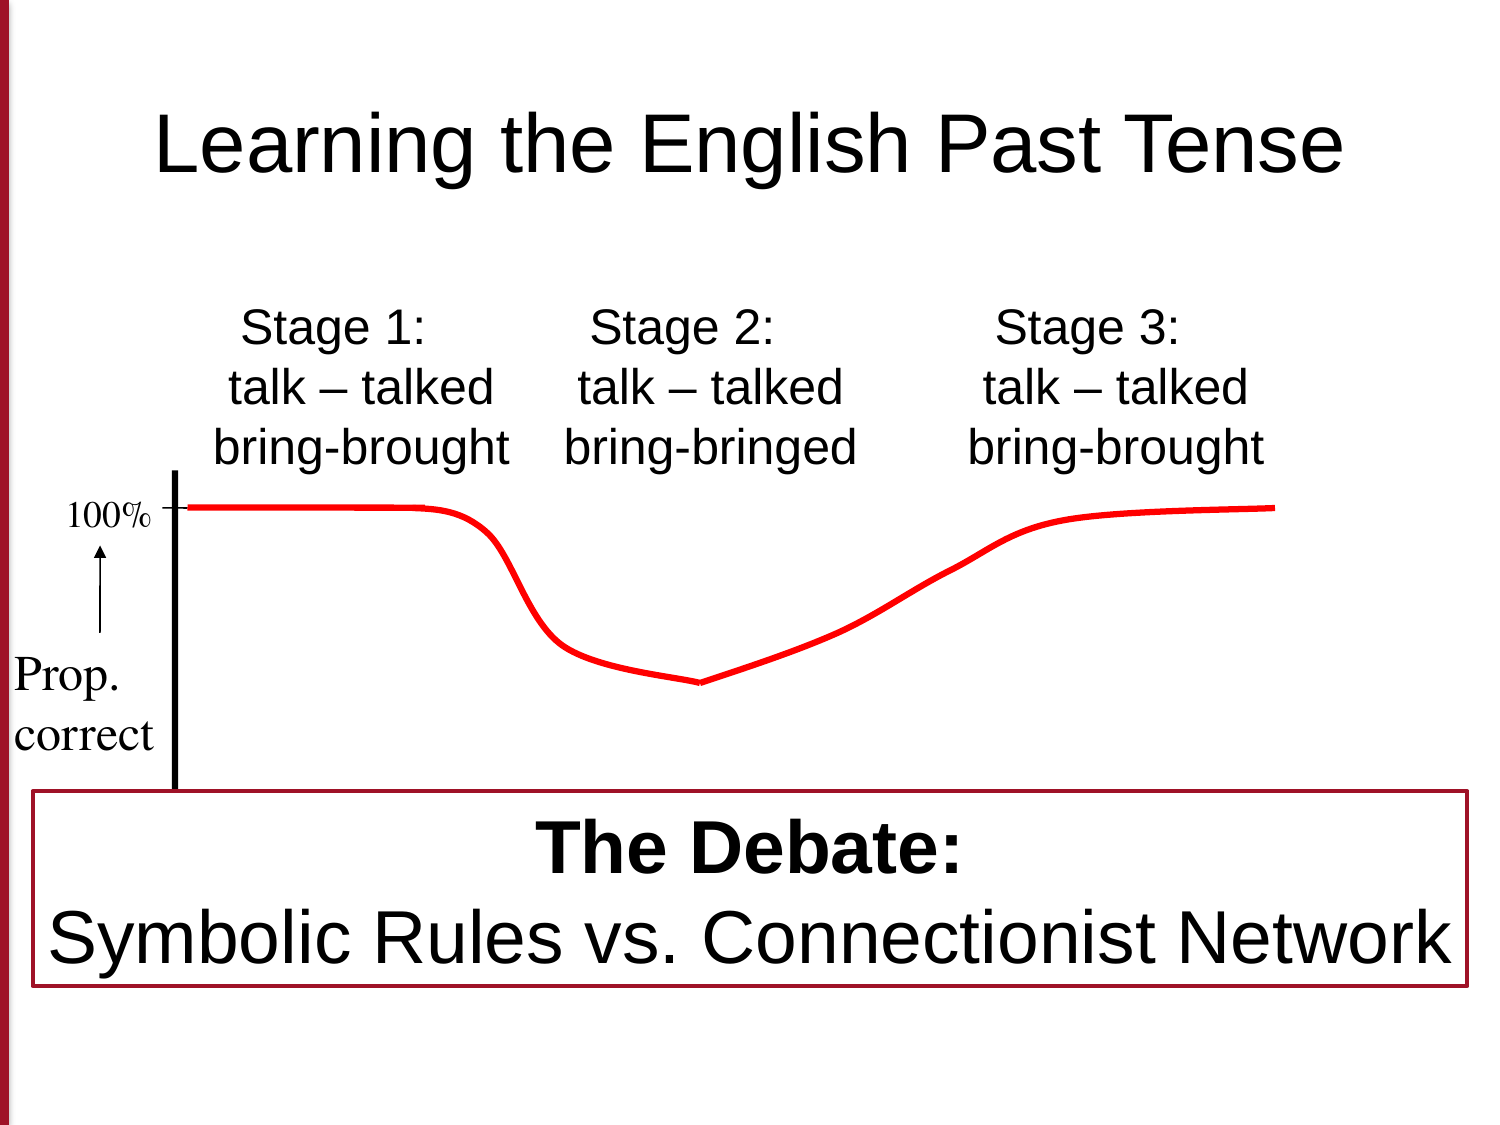

# Learning the English Past Tense
Stage 1:
talk – talked
bring-brought
Stage 2:
talk – talked
bring-bringed
Stage 3:
talk – talked
bring-brought

100%

Prop.
correct
The Debate:
Symbolic Rules vs. Connectionist Network
Age